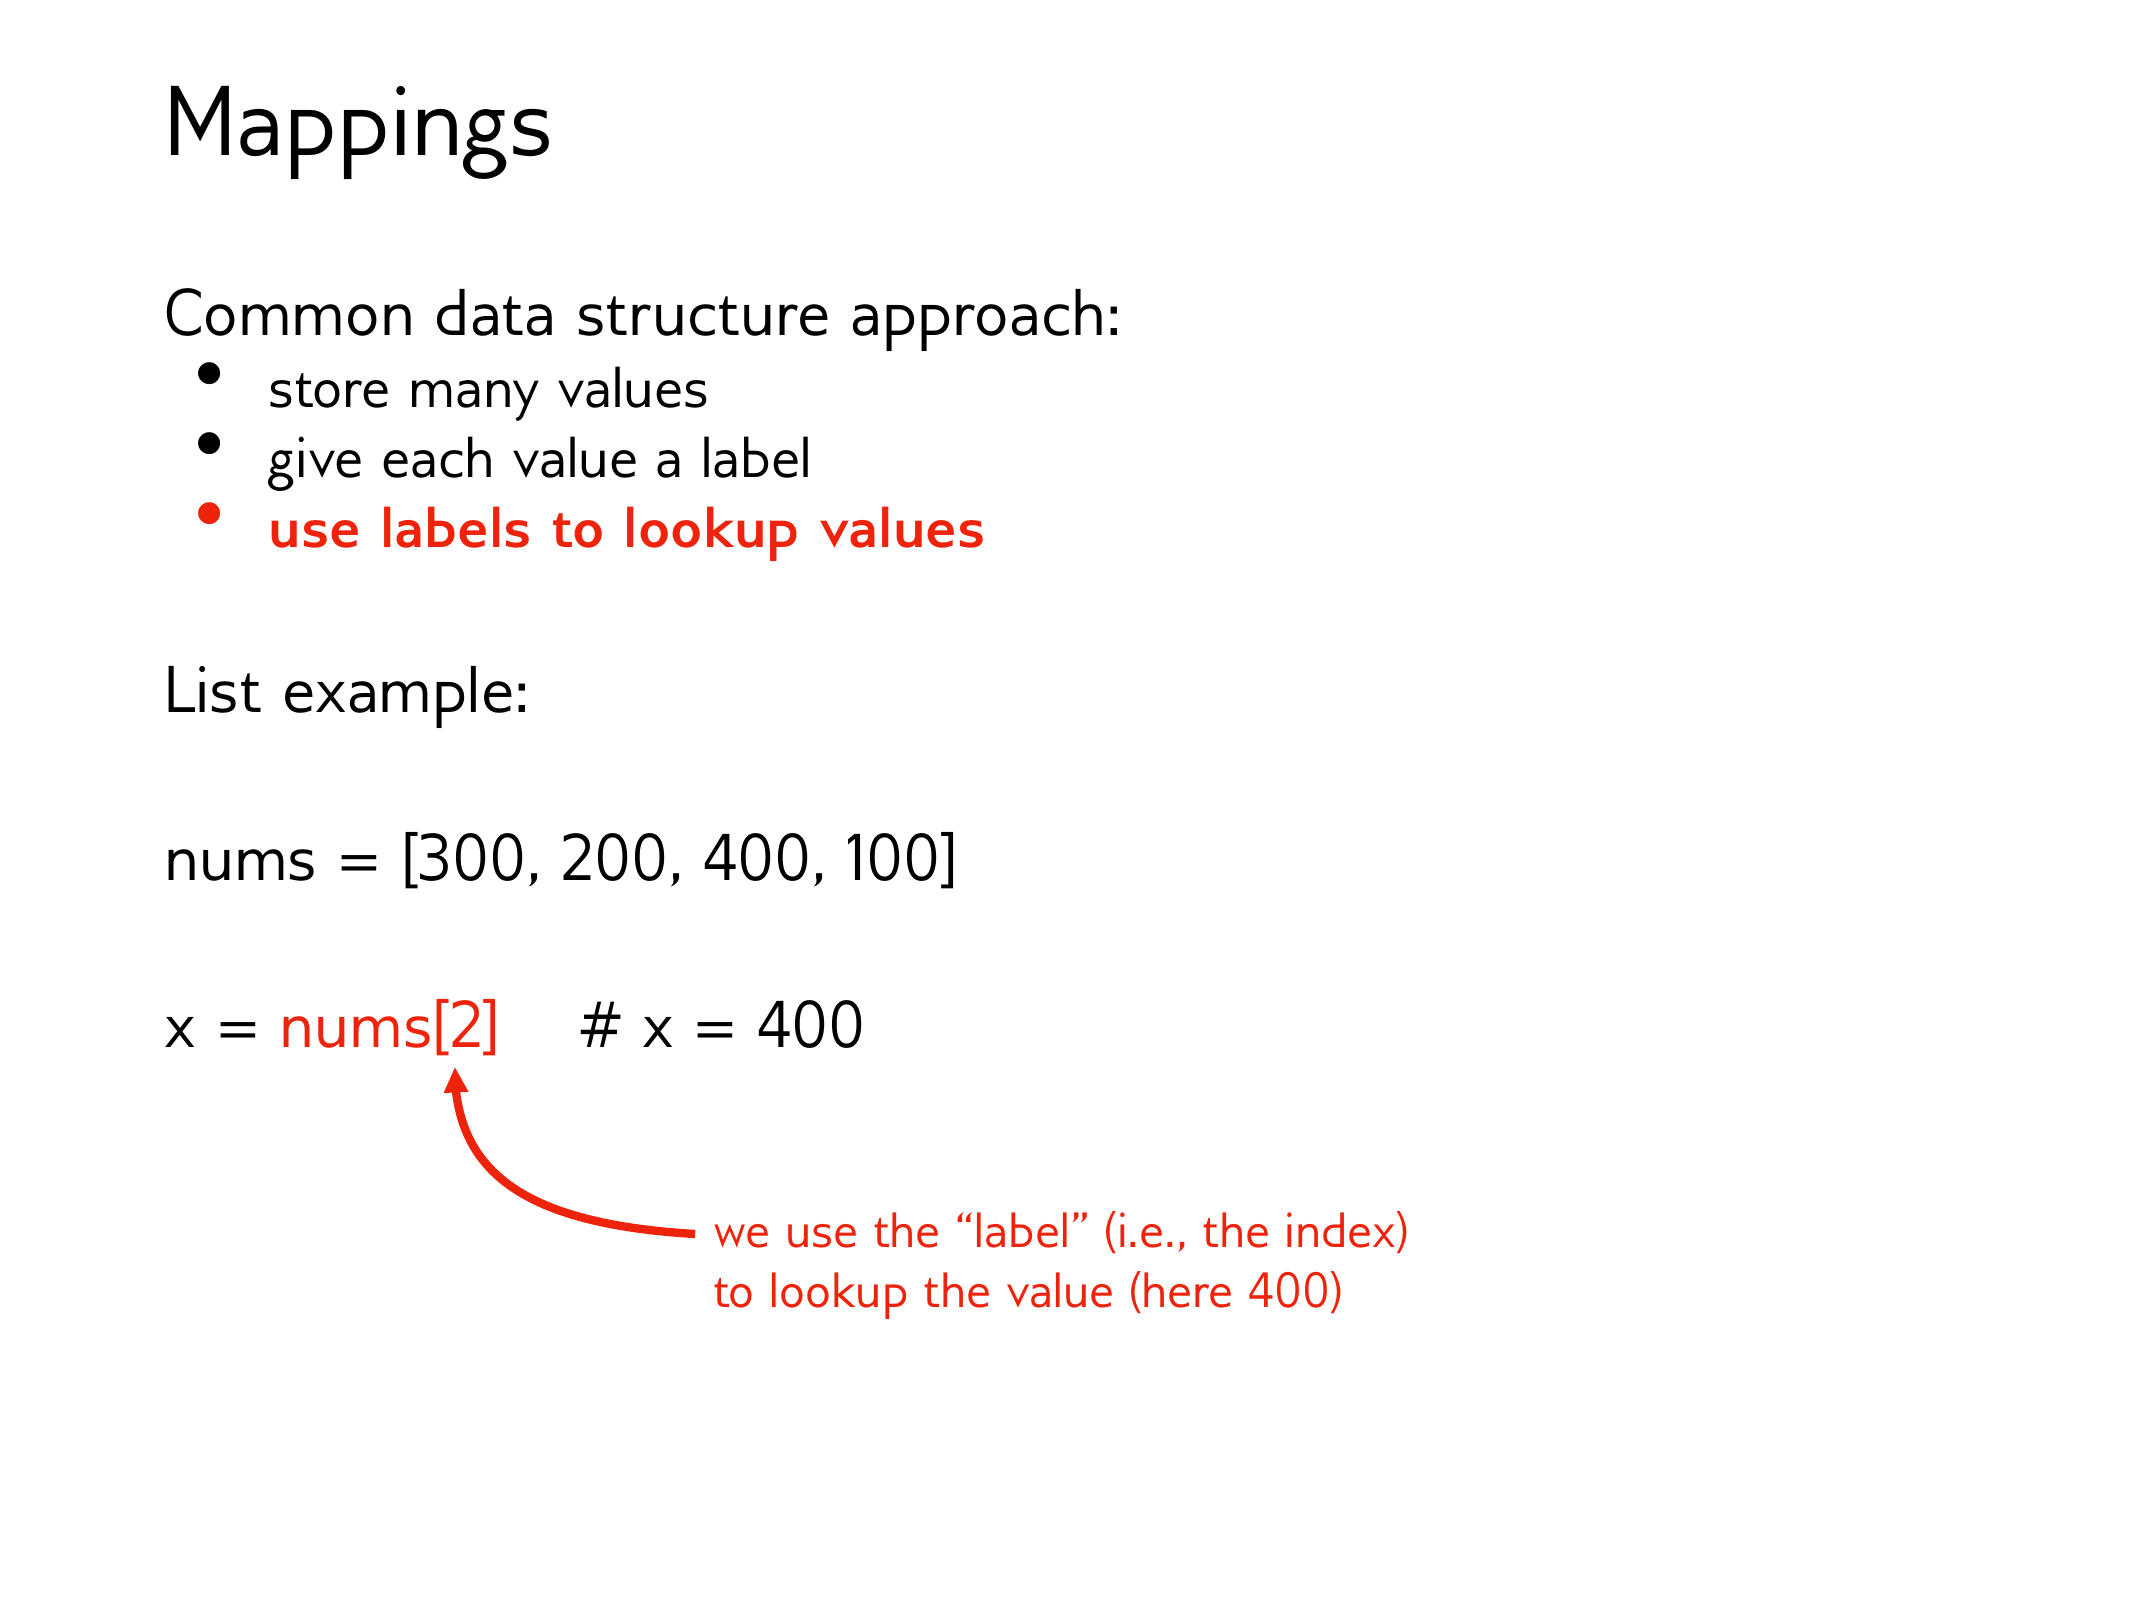

# Mappings
Common data structure approach:
store many values
give each value a label
use labels to lookup values
List example:
nums = [300, 200, 400, 100]
x = nums[2]    # x = 400

we use the “label” (i.e., the index)
to lookup the value (here 400)